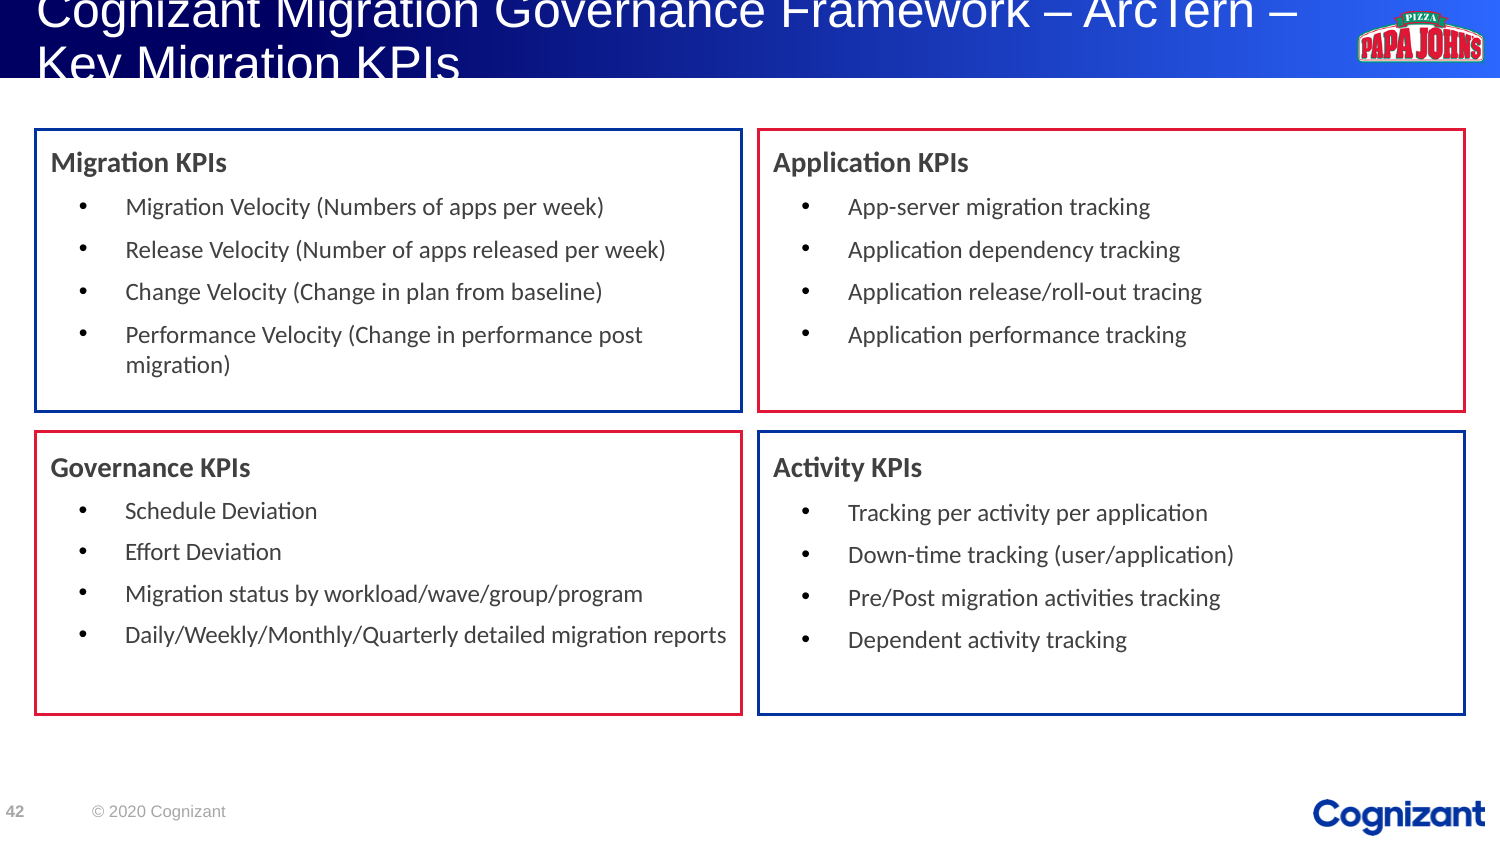

# Cognizant Migration Governance Framework – ArcTern – Key Migration KPIs
Migration KPIs
Migration Velocity (Numbers of apps per week)
Release Velocity (Number of apps released per week)
Change Velocity (Change in plan from baseline)
Performance Velocity (Change in performance post migration)
Application KPIs
App-server migration tracking
Application dependency tracking
Application release/roll-out tracing
Application performance tracking

Governance KPIs
Schedule Deviation
Effort Deviation
Migration status by workload/wave/group/program
Daily/Weekly/Monthly/Quarterly detailed migration reports
Activity KPIs
Tracking per activity per application
Down-time tracking (user/application)
Pre/Post migration activities tracking
Dependent activity tracking